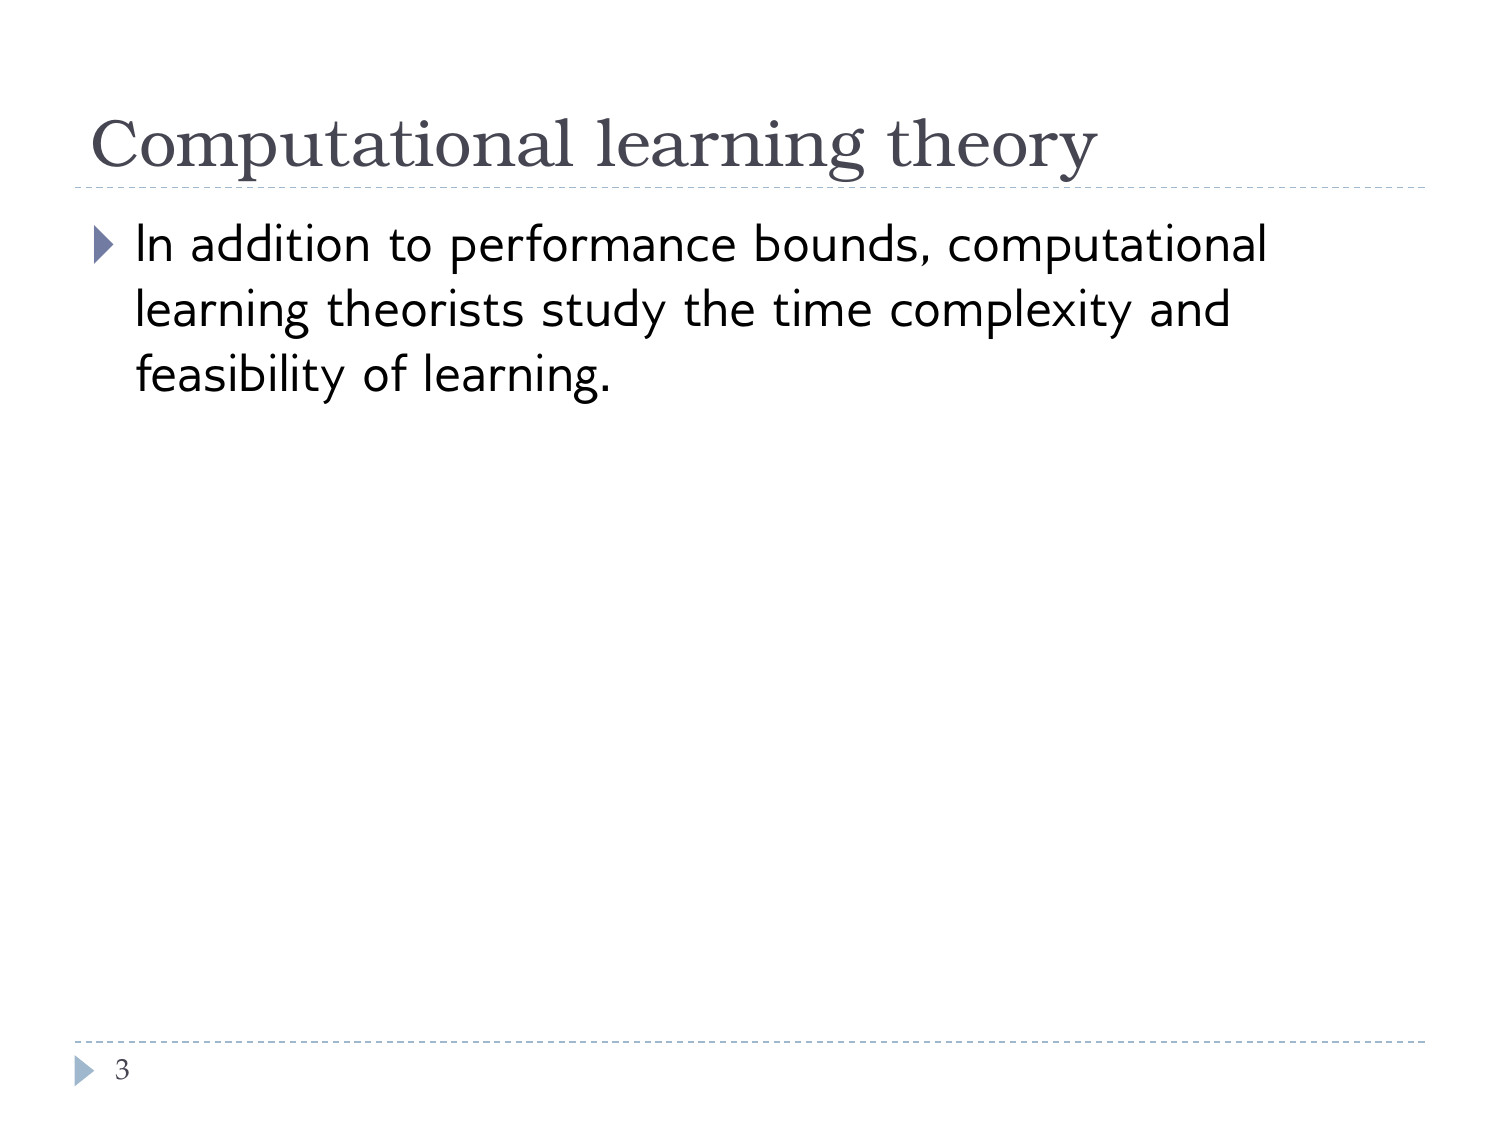

# Computational learning theory
In addition to performance bounds, computational learning theorists study the time complexity and feasibility of learning.

3